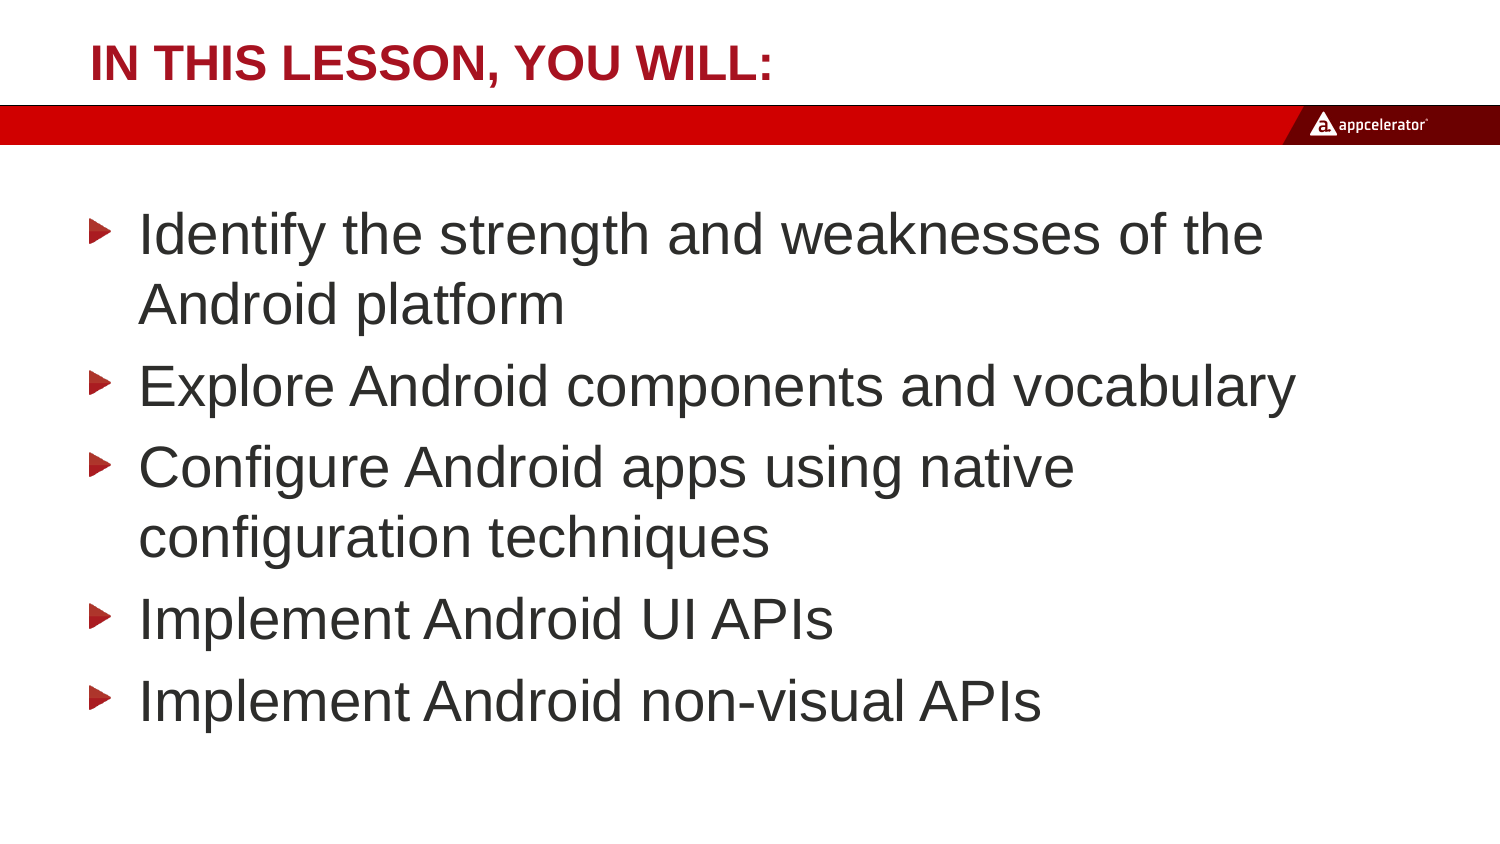

# In this lesson, you will:
Identify the strength and weaknesses of the Android platform
Explore Android components and vocabulary
Configure Android apps using native configuration techniques
Implement Android UI APIs
Implement Android non-visual APIs